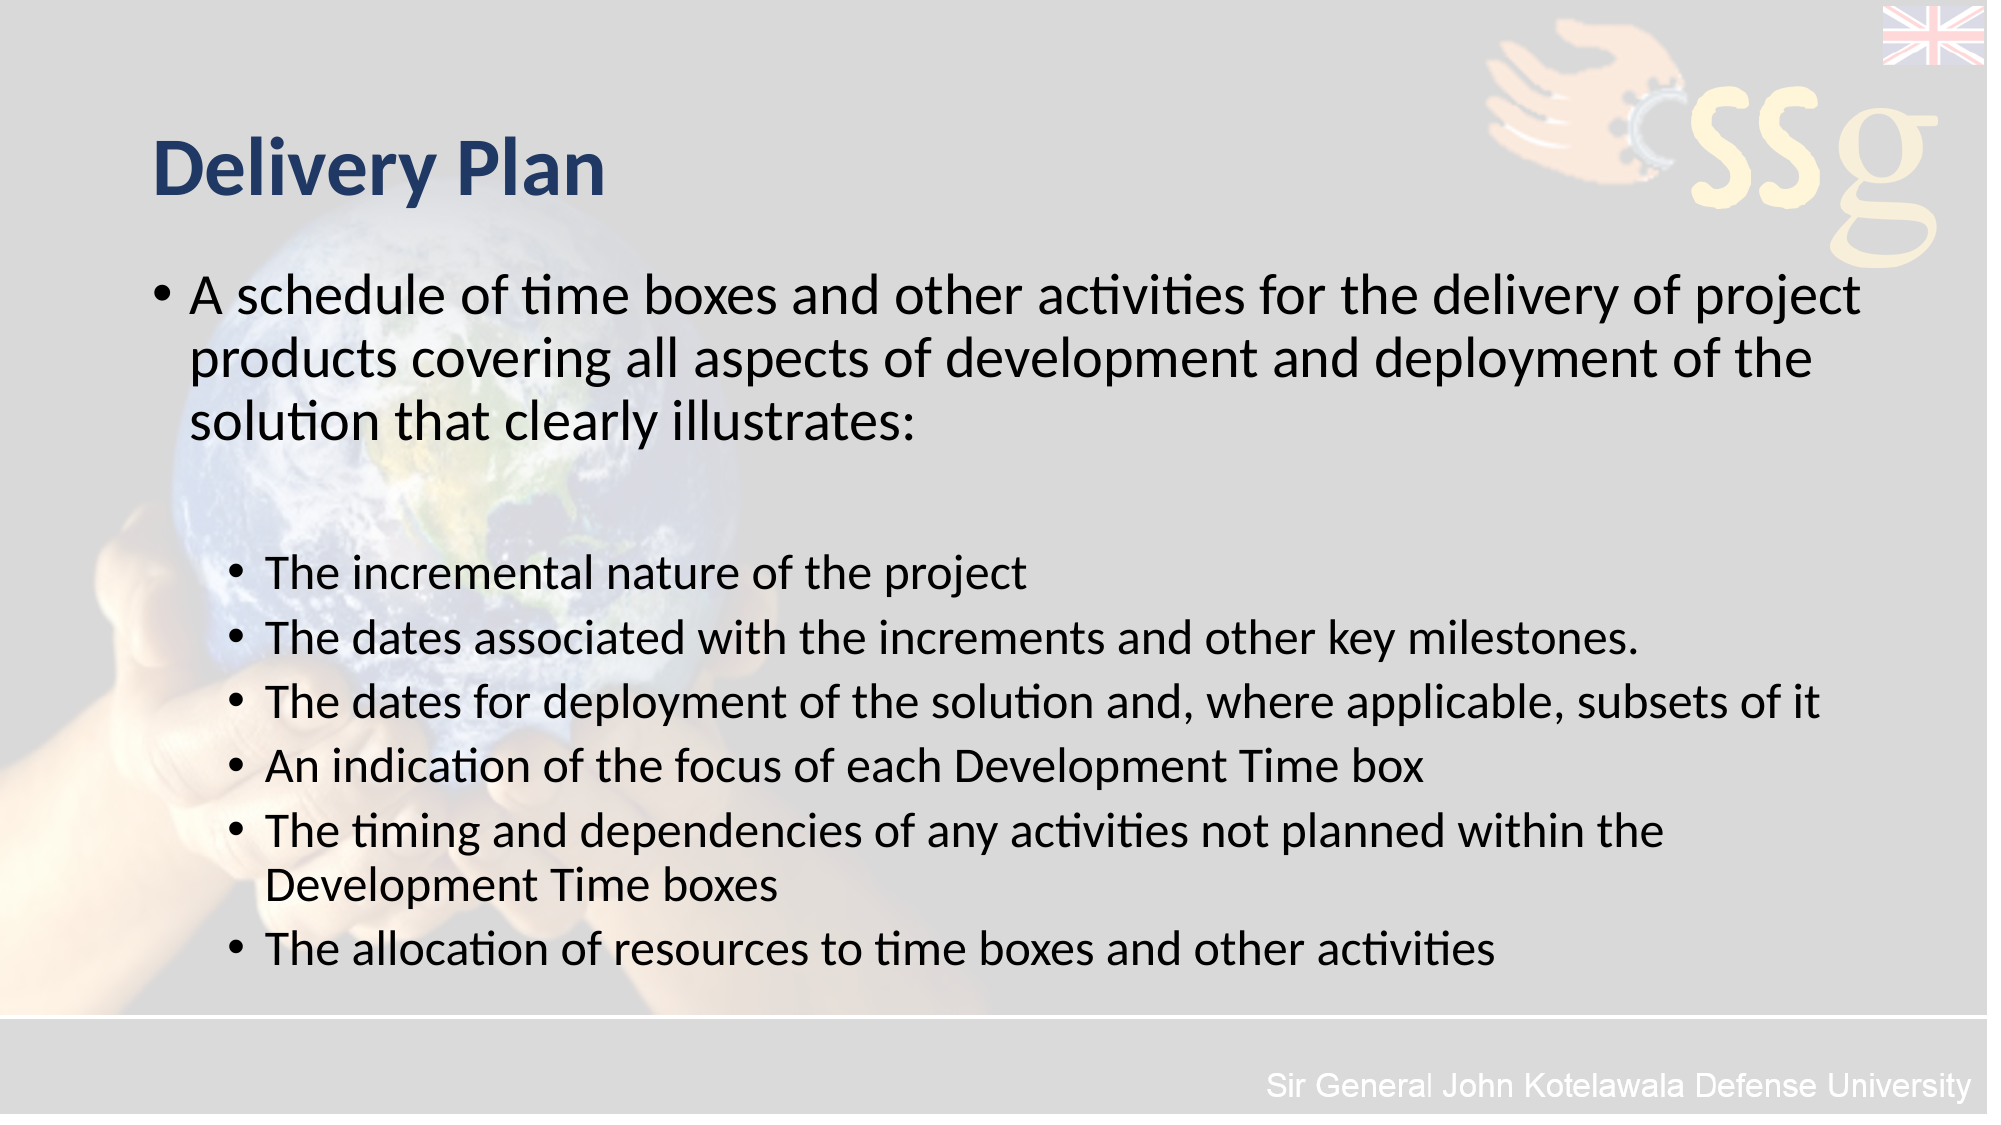

# Delivery Plan
A schedule of time boxes and other activities for the delivery of project products covering all aspects of development and deployment of the solution that clearly illustrates:

The incremental nature of the project
The dates associated with the increments and other key milestones.
The dates for deployment of the solution and, where applicable, subsets of it
An indication of the focus of each Development Time box
The timing and dependencies of any activities not planned within the Development Time boxes
The allocation of resources to time boxes and other activities